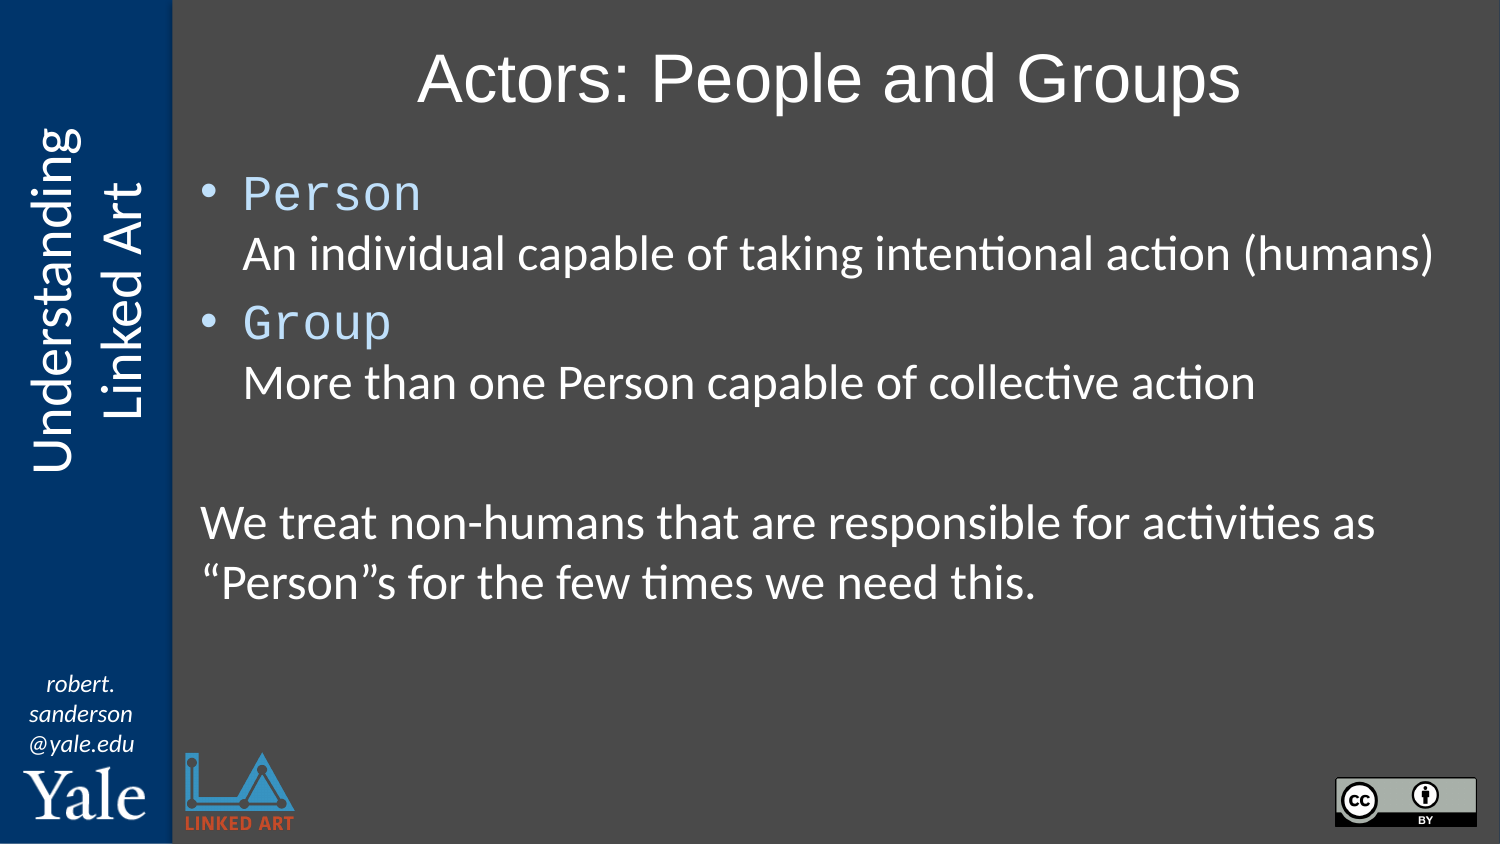

# Actors: People and Groups
Person
An individual capable of taking intentional action (humans)
Group
More than one Person capable of collective action

We treat non-humans that are responsible for activities as “Person”s for the few times we need this.